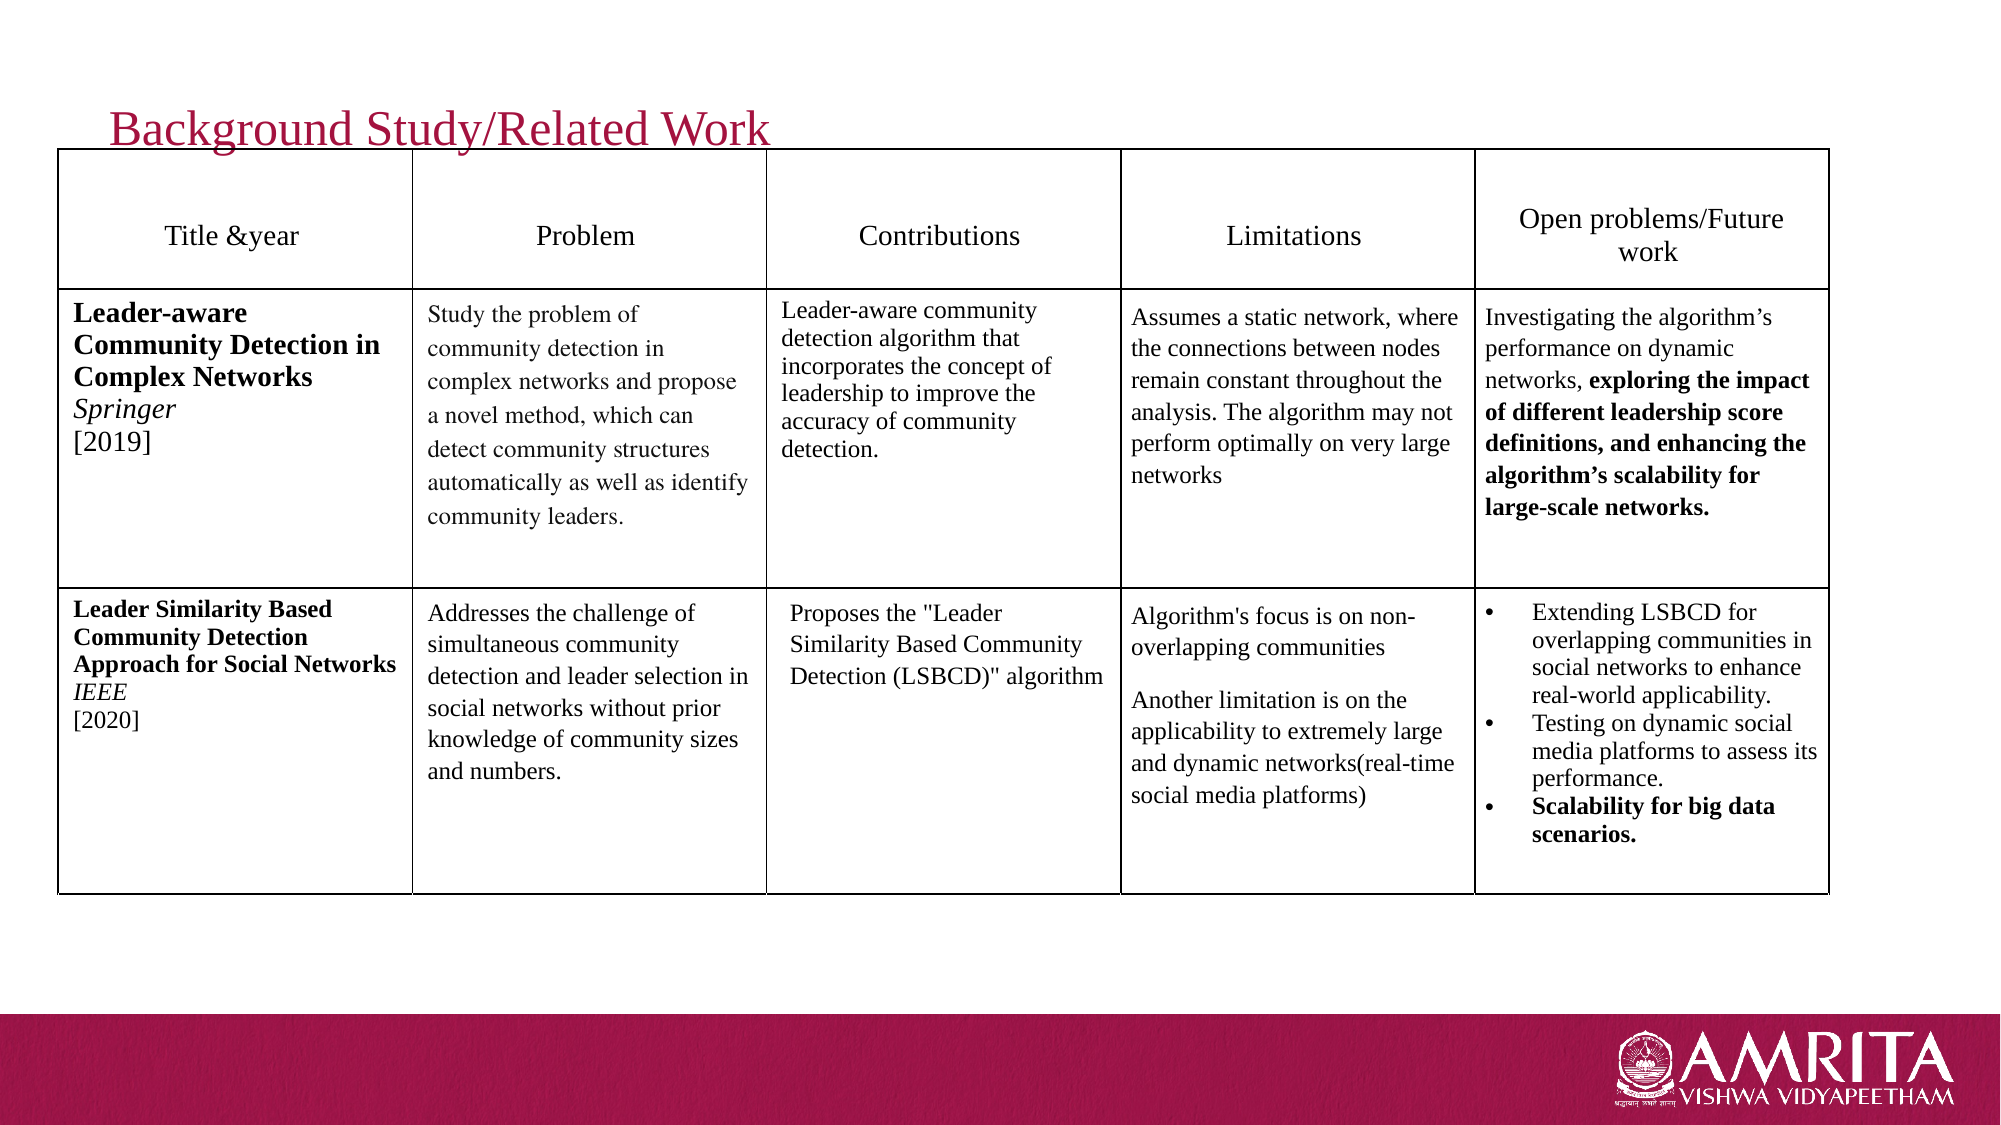

# Background Study/Related Work

| Title &year | Problem | Contributions | Limitations | Open problems/Future work |
| --- | --- | --- | --- | --- |
| Leader-aware Community Detection in Complex Networks Springer [2019] | Study the problem of community detection in complex networks and propose a novel method, which can detect community structures automatically as well as identify community leaders. | Leader-aware community detection algorithm that incorporates the concept of leadership to improve the accuracy of community detection. | Assumes a static network, where the connections between nodes remain constant throughout the analysis. The algorithm may not perform optimally on very large networks | Investigating the algorithm’s performance on dynamic networks, exploring the impact of different leadership score definitions, and enhancing the algorithm’s scalability for large-scale networks. |
| Leader Similarity Based Community Detection Approach for Social Networks IEEE [2020] | Addresses the challenge of simultaneous community detection and leader selection in social networks without prior knowledge of community sizes and numbers. | Proposes the "Leader Similarity Based Community Detection (LSBCD)" algorithm | Algorithm's focus is on non-overlapping communities Another limitation is on the applicability to extremely large and dynamic networks(real-time social media platforms) | Extending LSBCD for overlapping communities in social networks to enhance real-world applicability. Testing on dynamic social media platforms to assess its performance. Scalability for big data scenarios. |
|  |  |  |  |  |